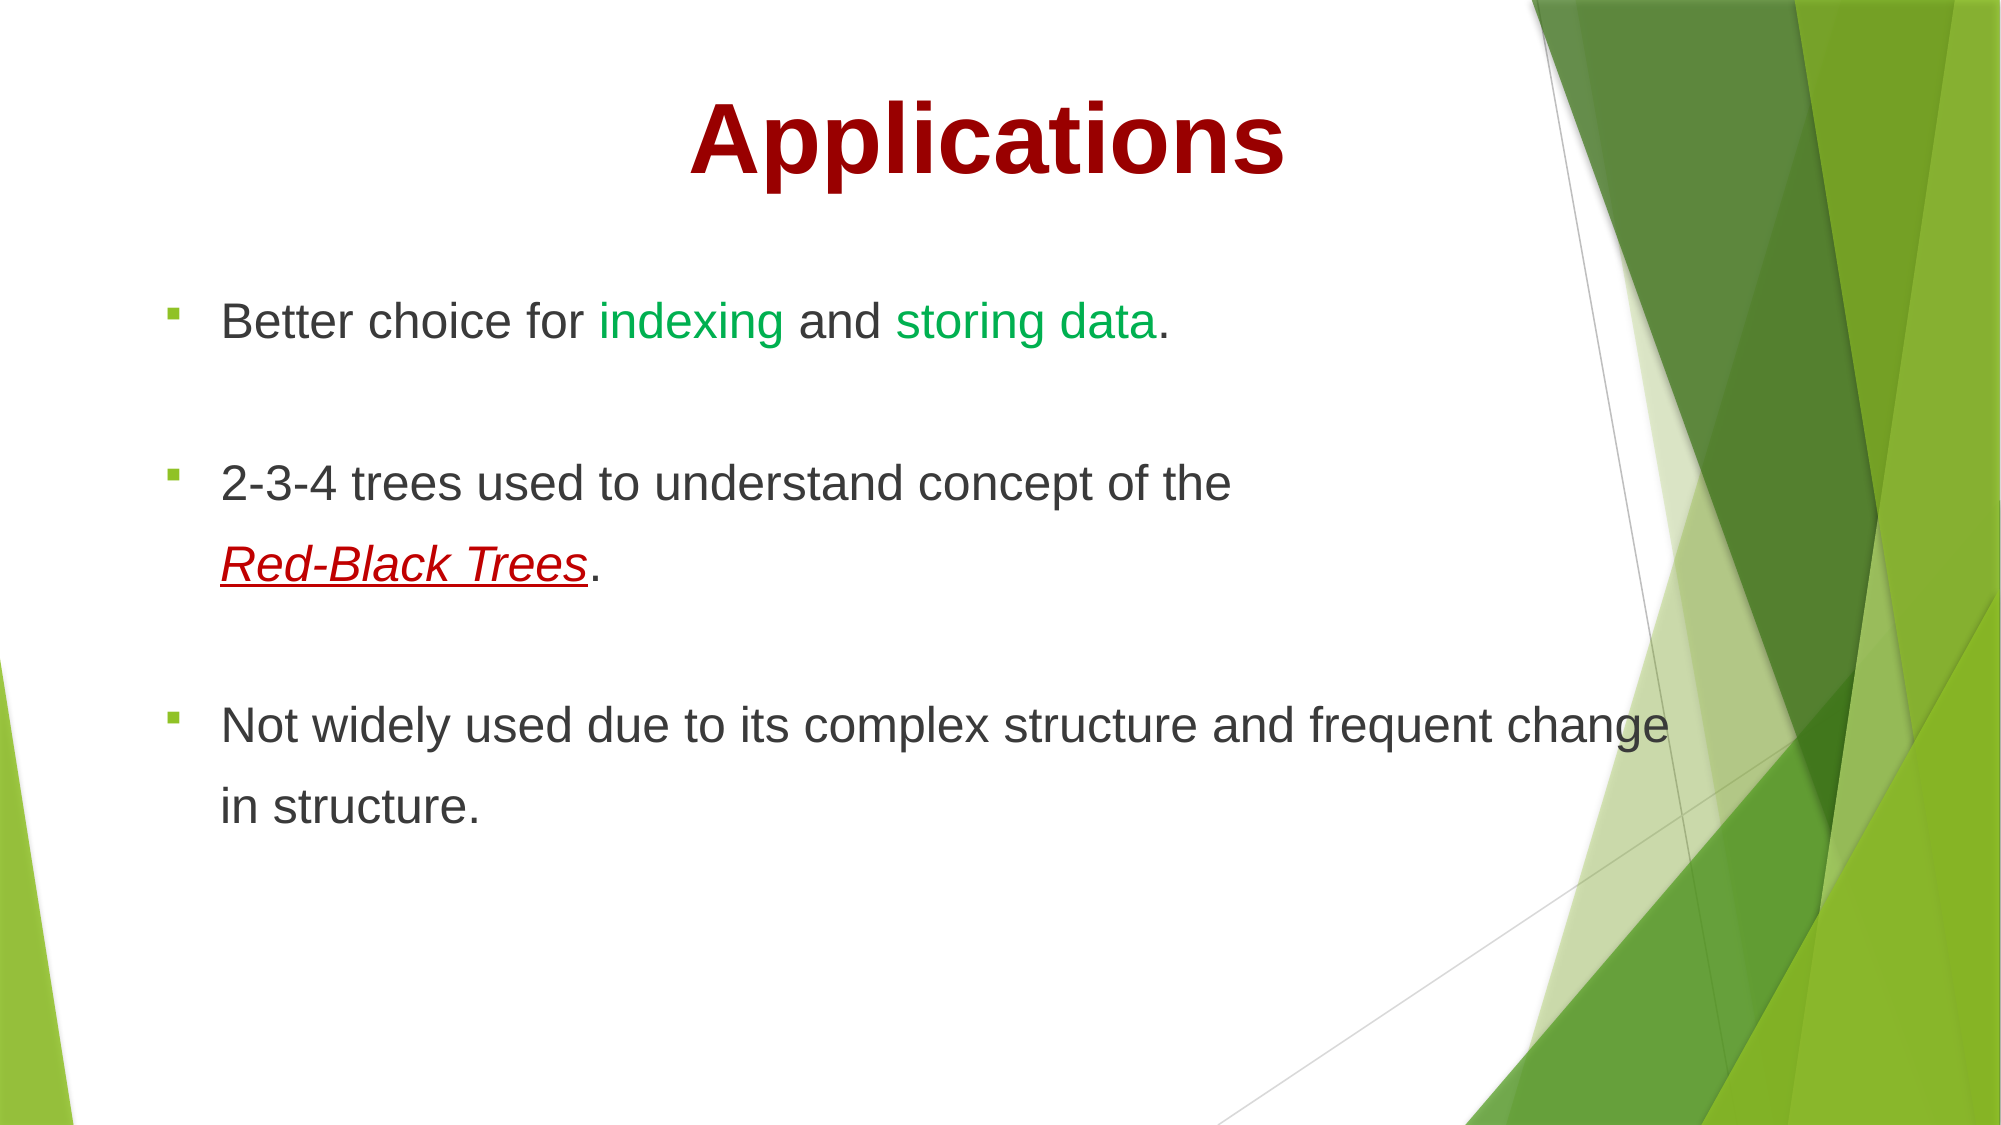

# Applications
Better choice for indexing and storing data.

2-3-4 trees used to understand concept of the
    Red-Black Trees.

Not widely used due to its complex structure and frequent change
    in structure.